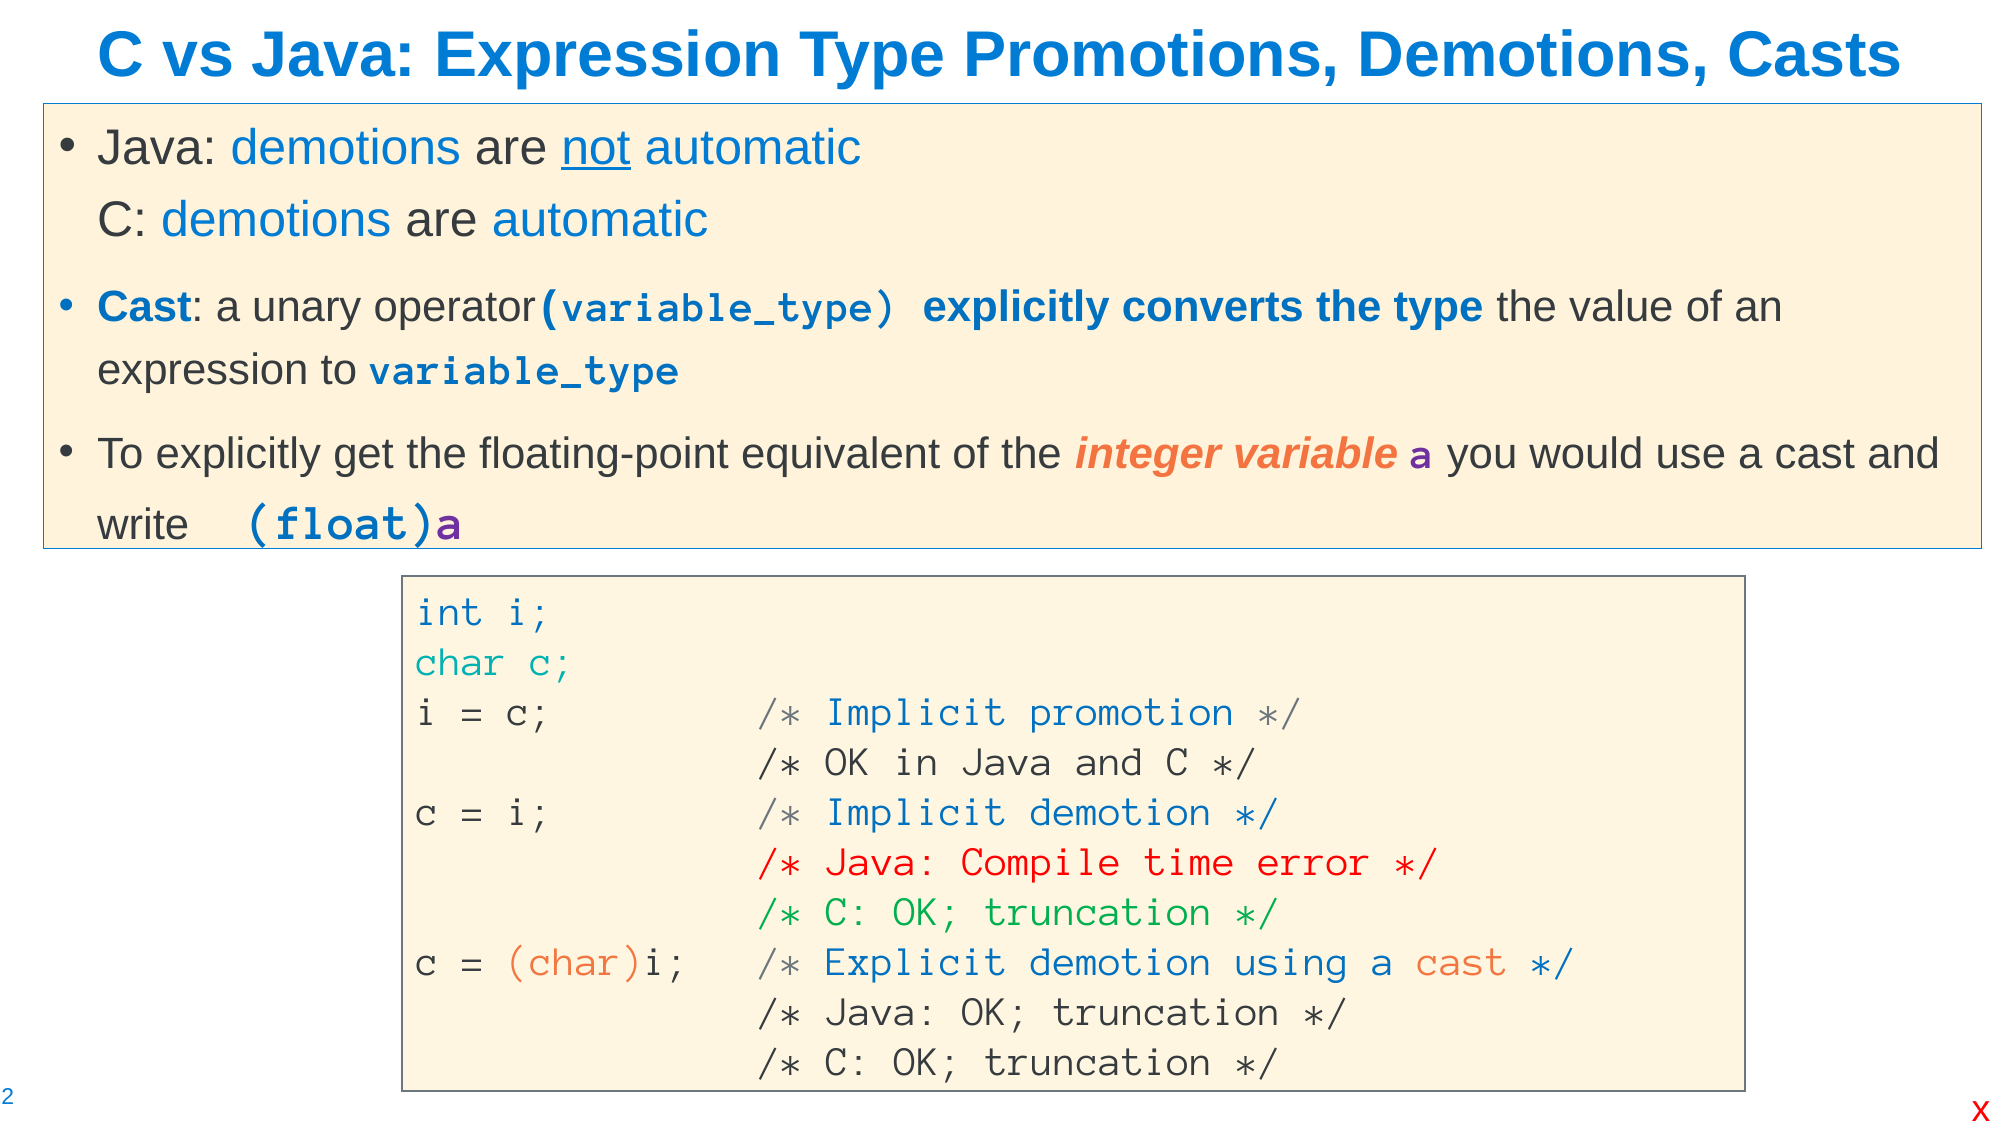

# C vs Java: Expression Type Promotions, Demotions, Casts
Java: demotions are not automatic
C: demotions are automatic
Cast: a unary operator(variable_type) explicitly converts the type the value of an expression to variable_type
To explicitly get the floating-point equivalent of the integer variable a you would use a cast and write 	(float)a
int i;
char c;
i = c;         /* Implicit promotion */
               /* OK in Java and C */
c = i;         /* Implicit demotion */
               /* Java: Compile time error */
               /* C: OK; truncation */
c = (char)i;   /* Explicit demotion using a cast */
               /* Java: OK; truncation */
               /* C: OK; truncation */
x